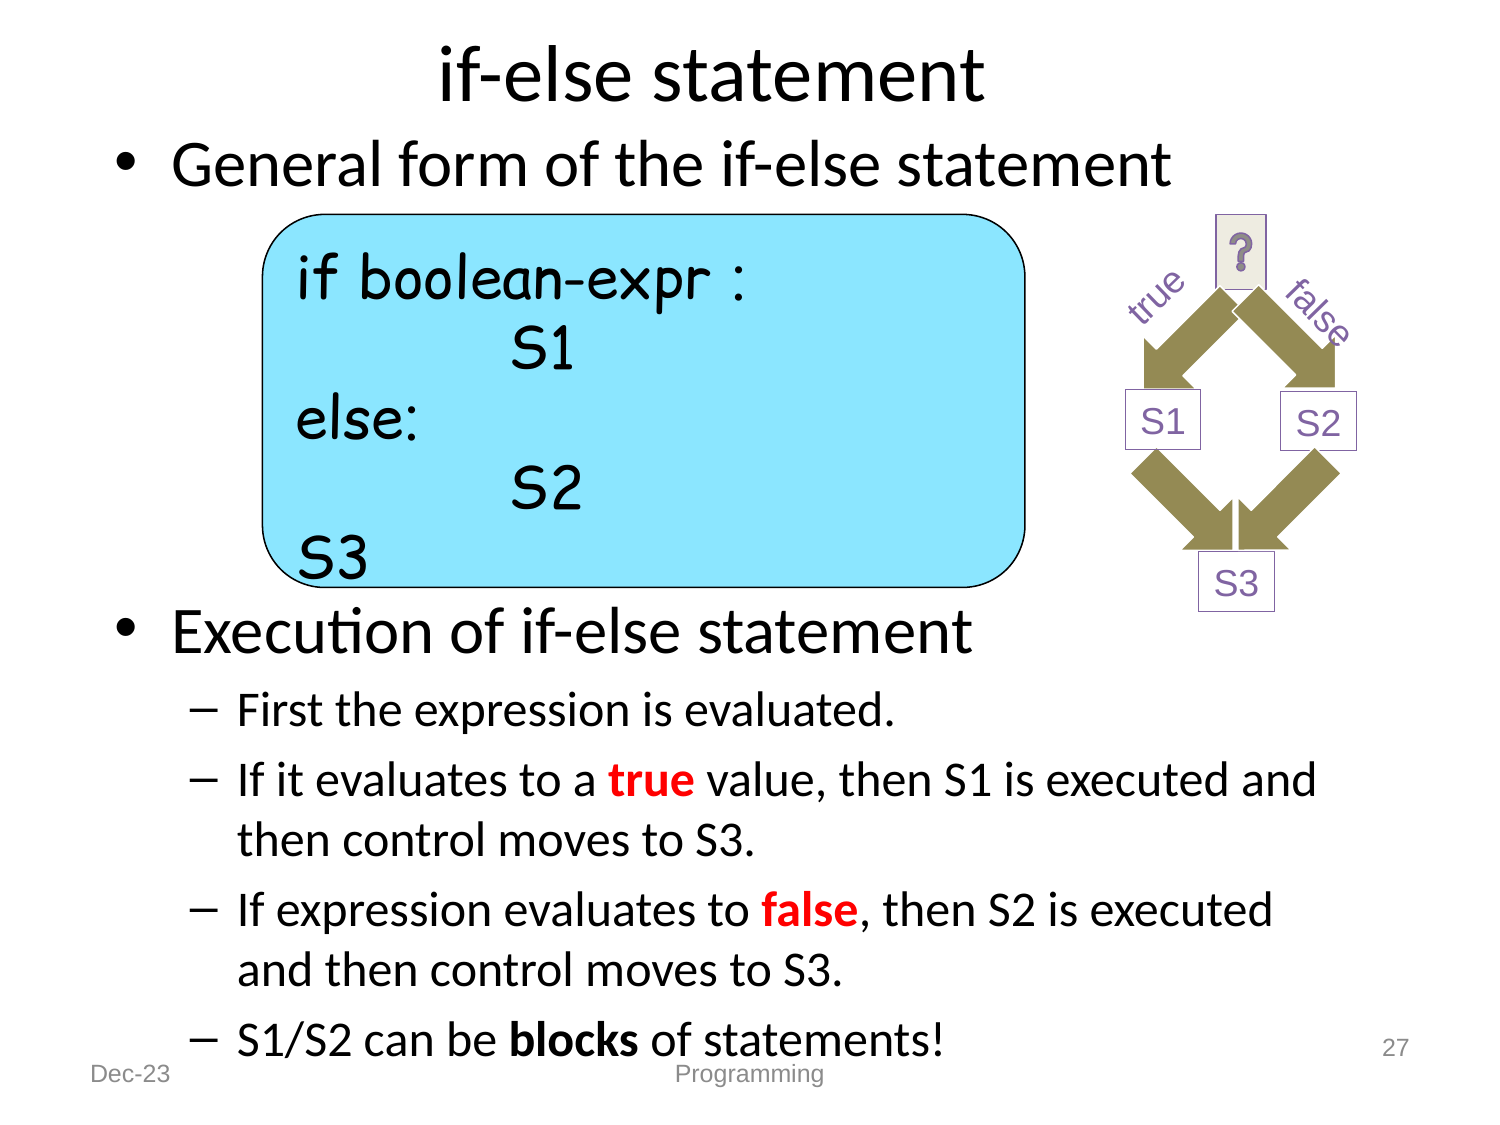

# if-else statement
General form of the if-else statement

Execution of if-else statement
First the expression is evaluated.
If it evaluates to a true value, then S1 is executed and then control moves to S3.
If expression evaluates to false, then S2 is executed and then control moves to S3.
S1/S2 can be blocks of statements!
if boolean-expr :
	        S1
else:
	        S2
S3

true
false

S1
S2

S3
27
Dec-23
Programming